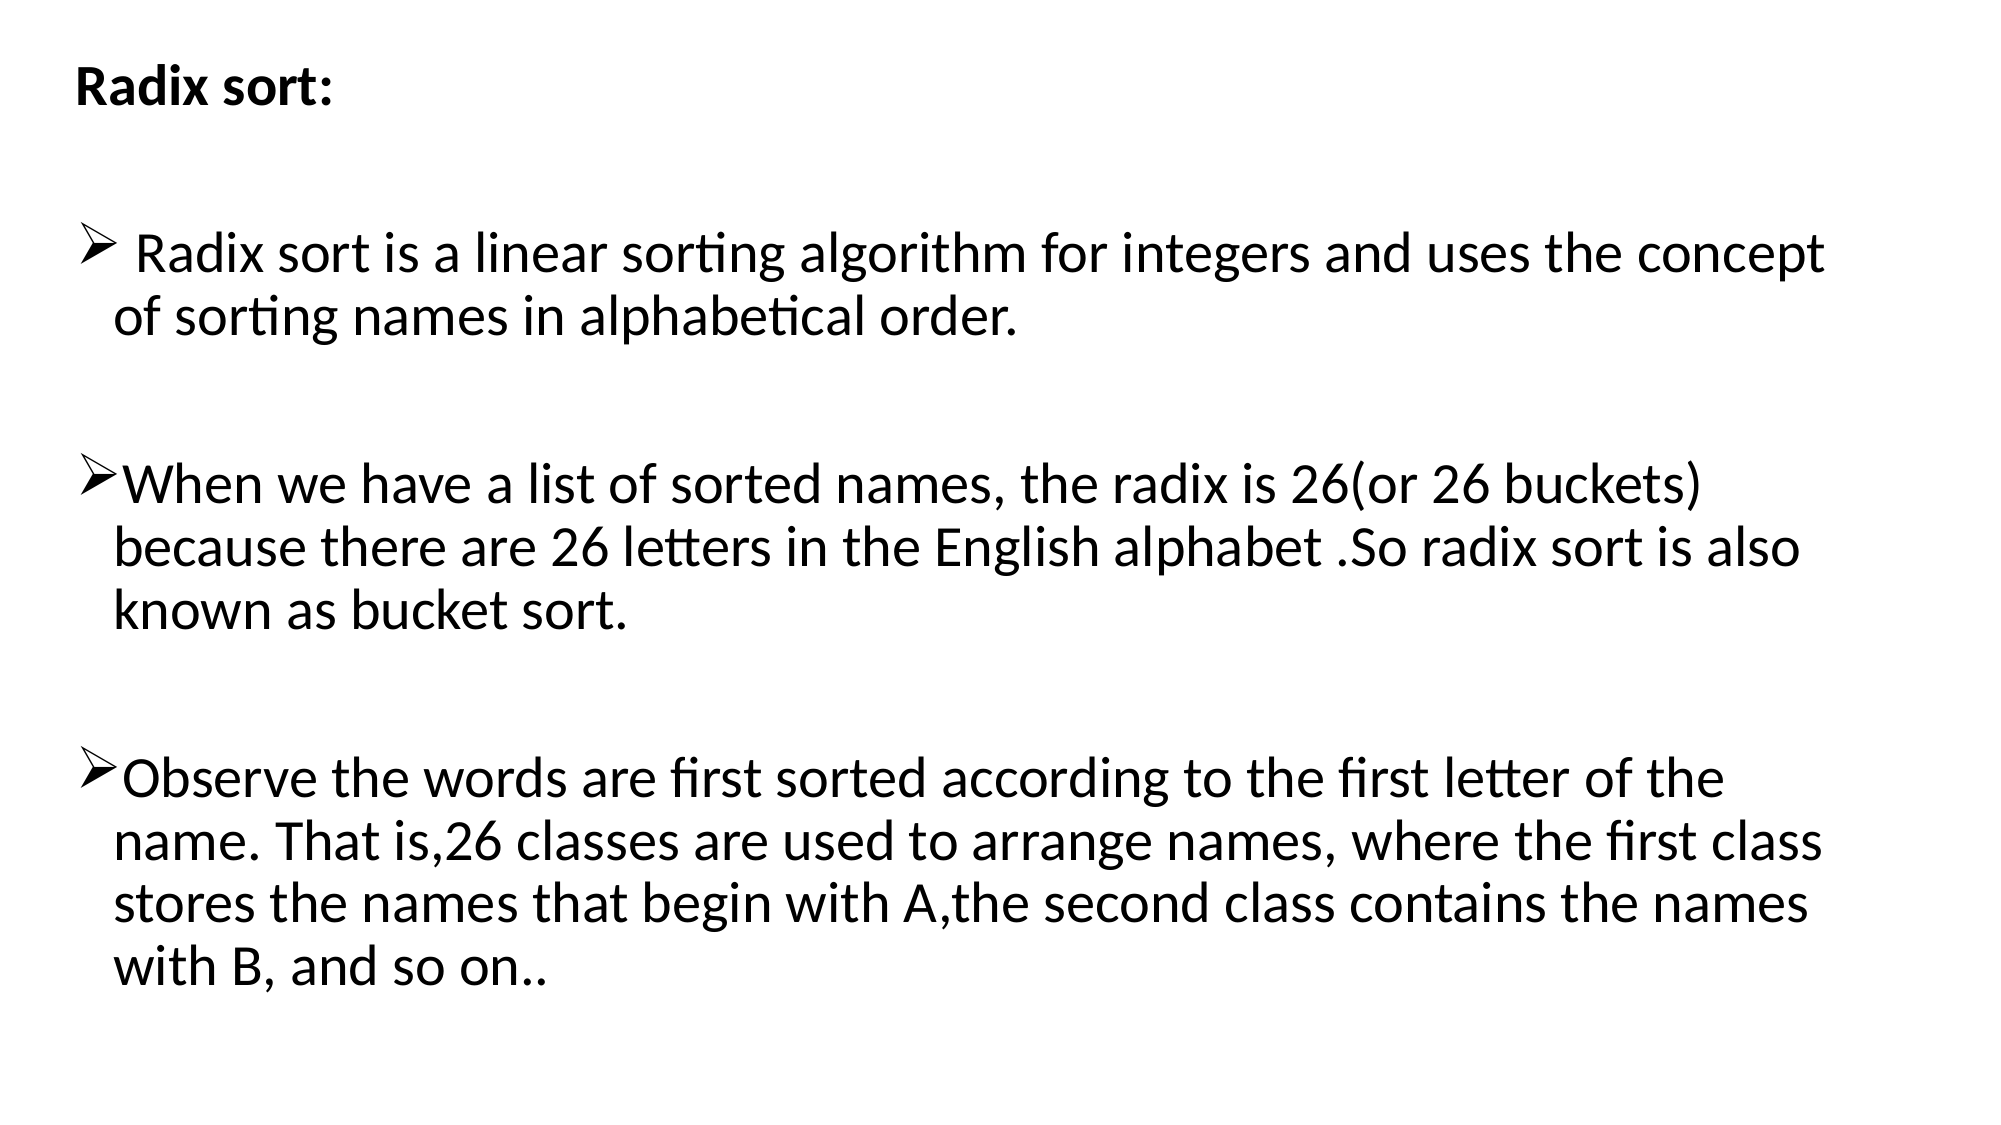

Radix sort:

 Radix sort is a linear sorting algorithm for integers and uses the concept of sorting names in alphabetical order.

When we have a list of sorted names, the radix is 26(or 26 buckets) because there are 26 letters in the English alphabet .So radix sort is also known as bucket sort.

Observe the words are first sorted according to the first letter of the name. That is,26 classes are used to arrange names, where the first class stores the names that begin with A,the second class contains the names with B, and so on..